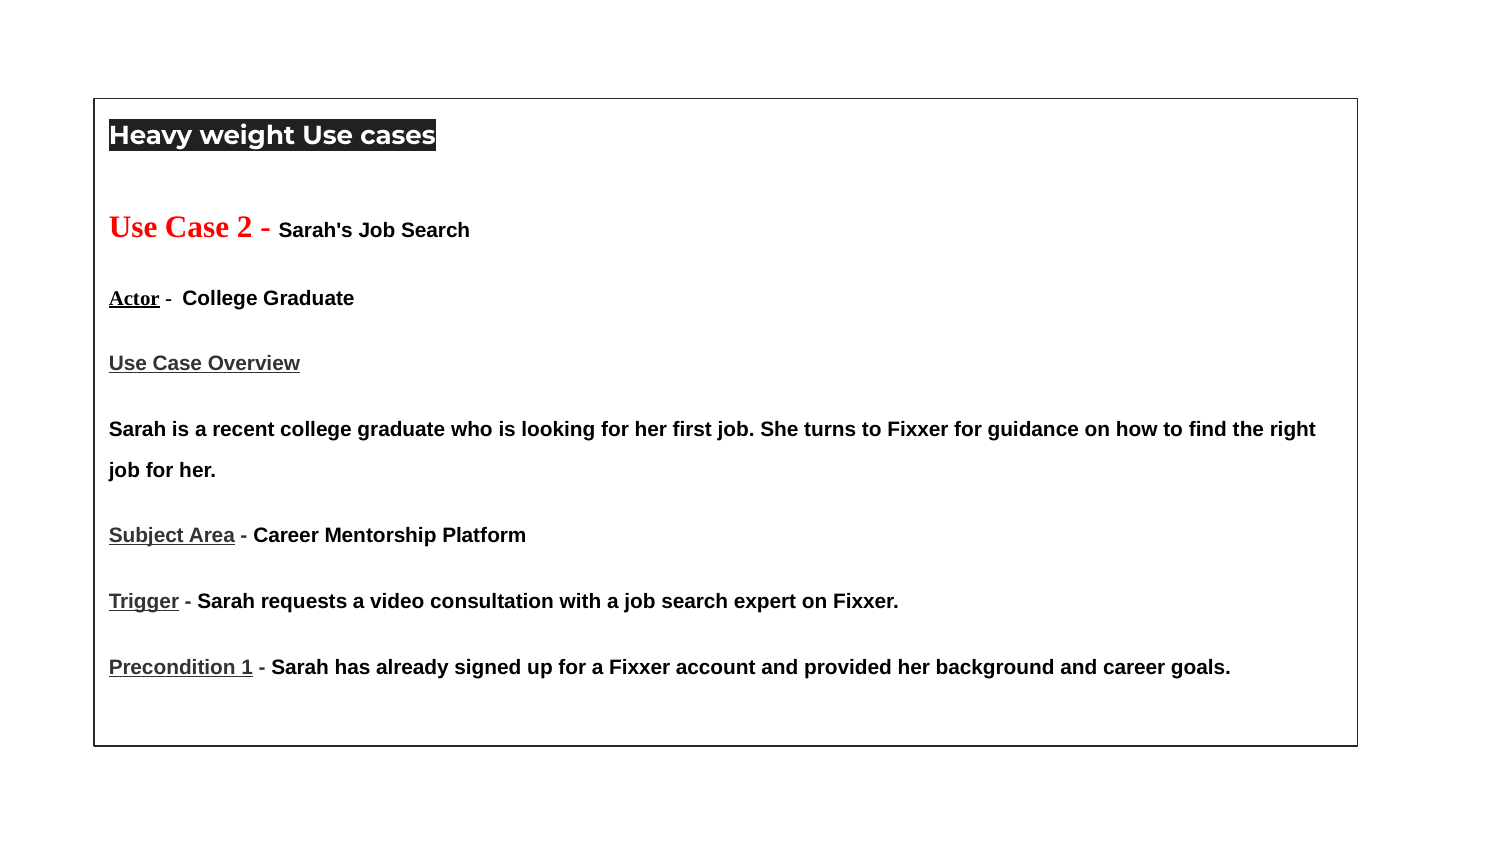

Heavy weight Use cases
Use Case 2 - Sarah's Job Search
Actor -  College Graduate
Use Case Overview
Sarah is a recent college graduate who is looking for her first job. She turns to Fixxer for guidance on how to find the right job for her.
Subject Area - Career Mentorship Platform
Trigger - Sarah requests a video consultation with a job search expert on Fixxer.
Precondition 1 - Sarah has already signed up for a Fixxer account and provided her background and career goals.